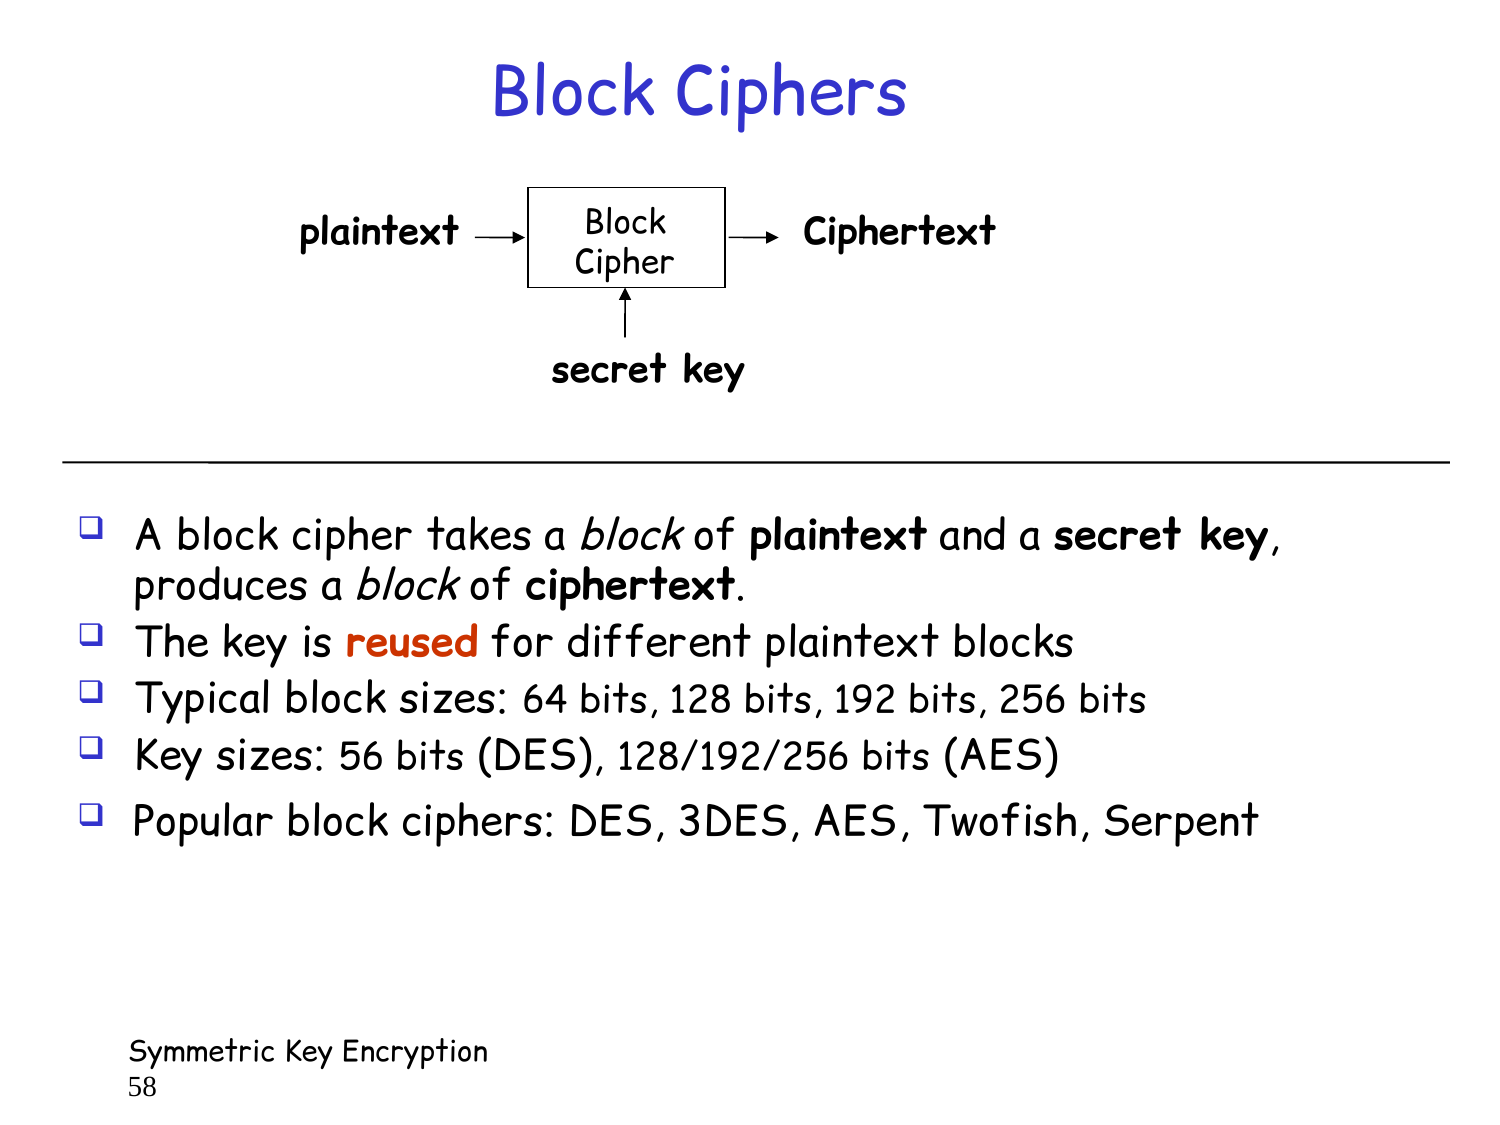

# Block Ciphers

plaintext
Block Cipher
Ciphertext

secret key

A block cipher takes a block of plaintext and a secret key, produces a block of ciphertext.
The key is reused for different plaintext blocks
Typical block sizes: 64 bits, 128 bits, 192 bits, 256 bits
Key sizes: 56 bits (DES), 128/192/256 bits (AES)
Popular block ciphers: DES, 3DES, AES, Twofish, Serpent
Symmetric Key Encryption                                                                                                     58